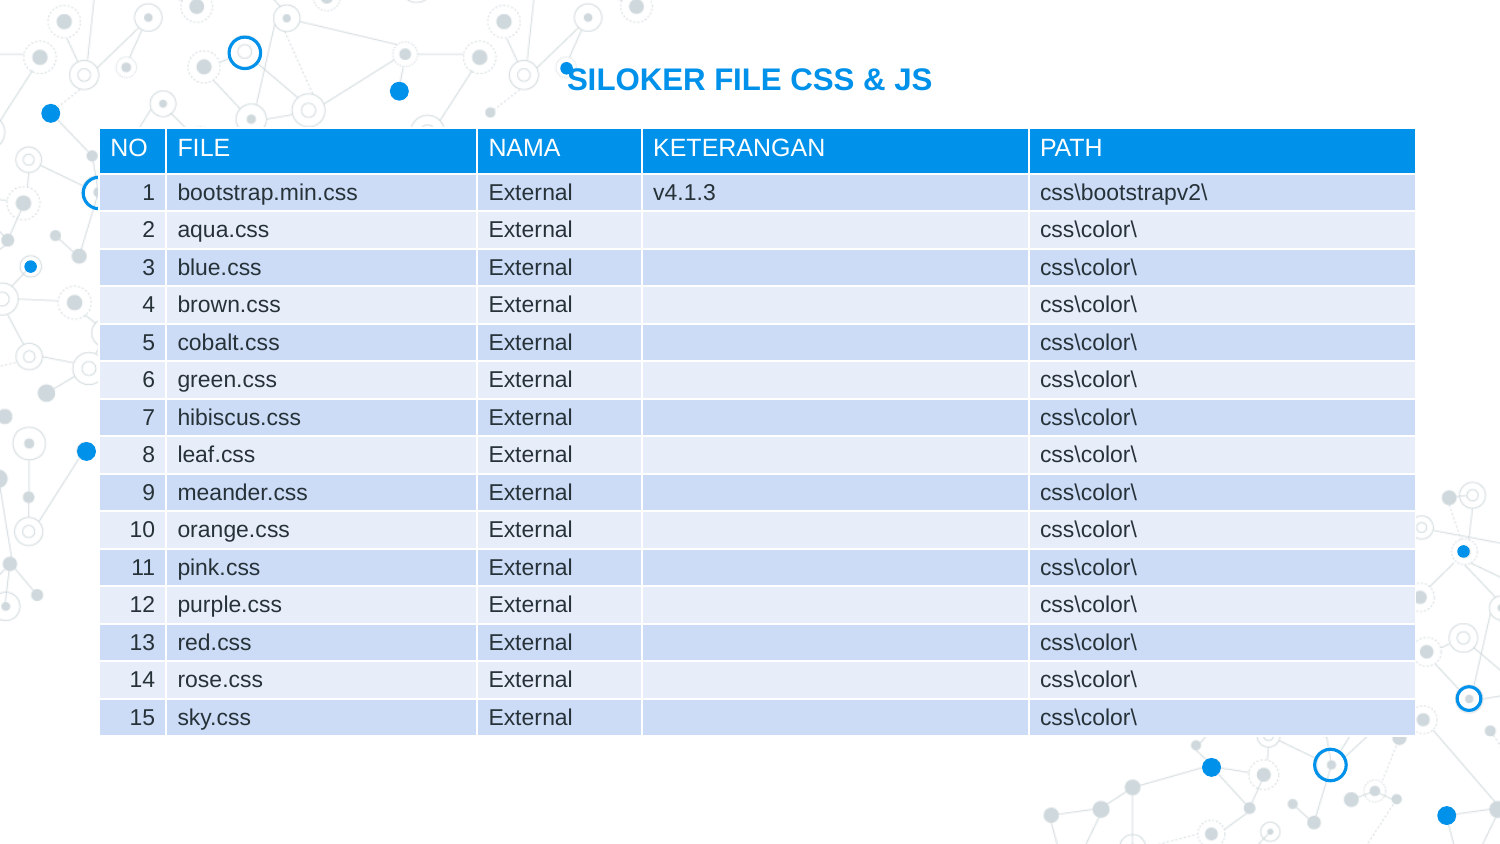

# SILOKER FILE CSS & JS
| NO | FILE | NAMA | KETERANGAN | PATH |
| --- | --- | --- | --- | --- |
| 1 | bootstrap.min.css | External | v4.1.3 | css\bootstrapv2\ |
| 2 | aqua.css | External |  | css\color\ |
| 3 | blue.css | External |  | css\color\ |
| 4 | brown.css | External |  | css\color\ |
| 5 | cobalt.css | External |  | css\color\ |
| 6 | green.css | External |  | css\color\ |
| 7 | hibiscus.css | External |  | css\color\ |
| 8 | leaf.css | External |  | css\color\ |
| 9 | meander.css | External |  | css\color\ |
| 10 | orange.css | External |  | css\color\ |
| 11 | pink.css | External |  | css\color\ |
| 12 | purple.css | External |  | css\color\ |
| 13 | red.css | External |  | css\color\ |
| 14 | rose.css | External |  | css\color\ |
| 15 | sky.css | External |  | css\color\ |